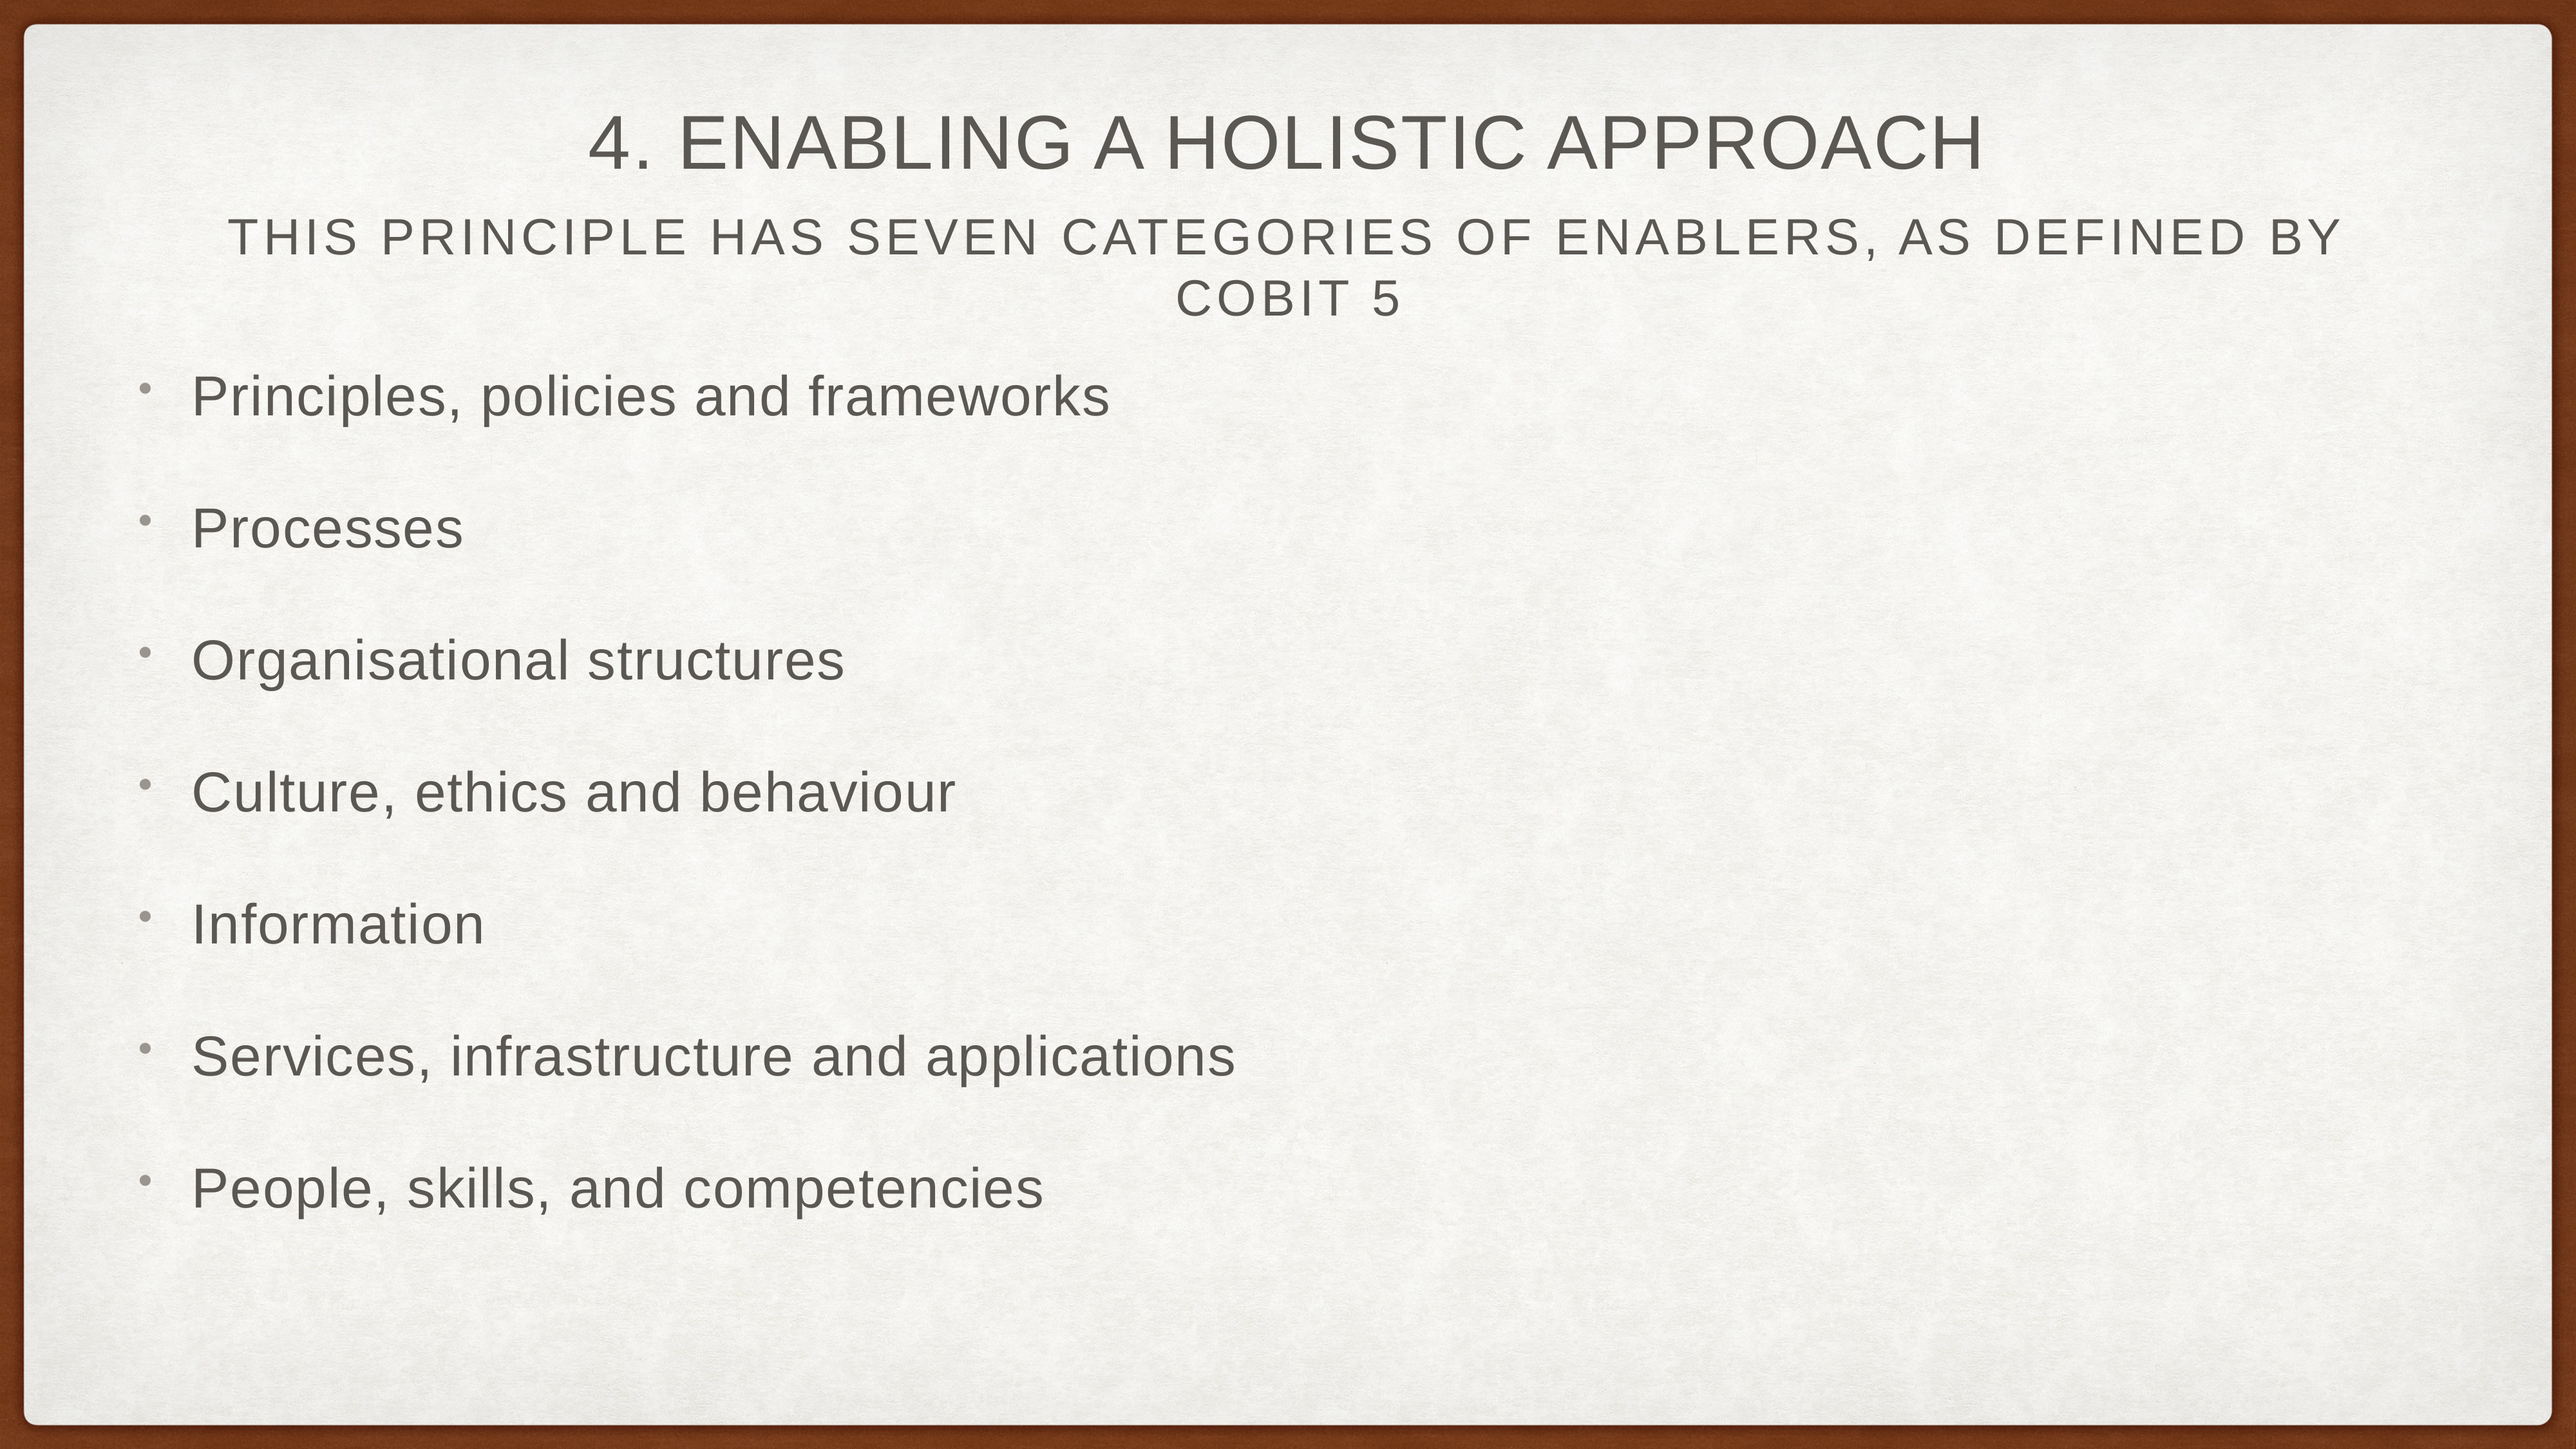

# 4. Enabling a Holistic Approach
This principle has seven categories of enablers, as defined by COBIT 5
Principles, policies and frameworks
Processes
Organisational structures
Culture, ethics and behaviour
Information
Services, infrastructure and applications
People, skills, and competencies